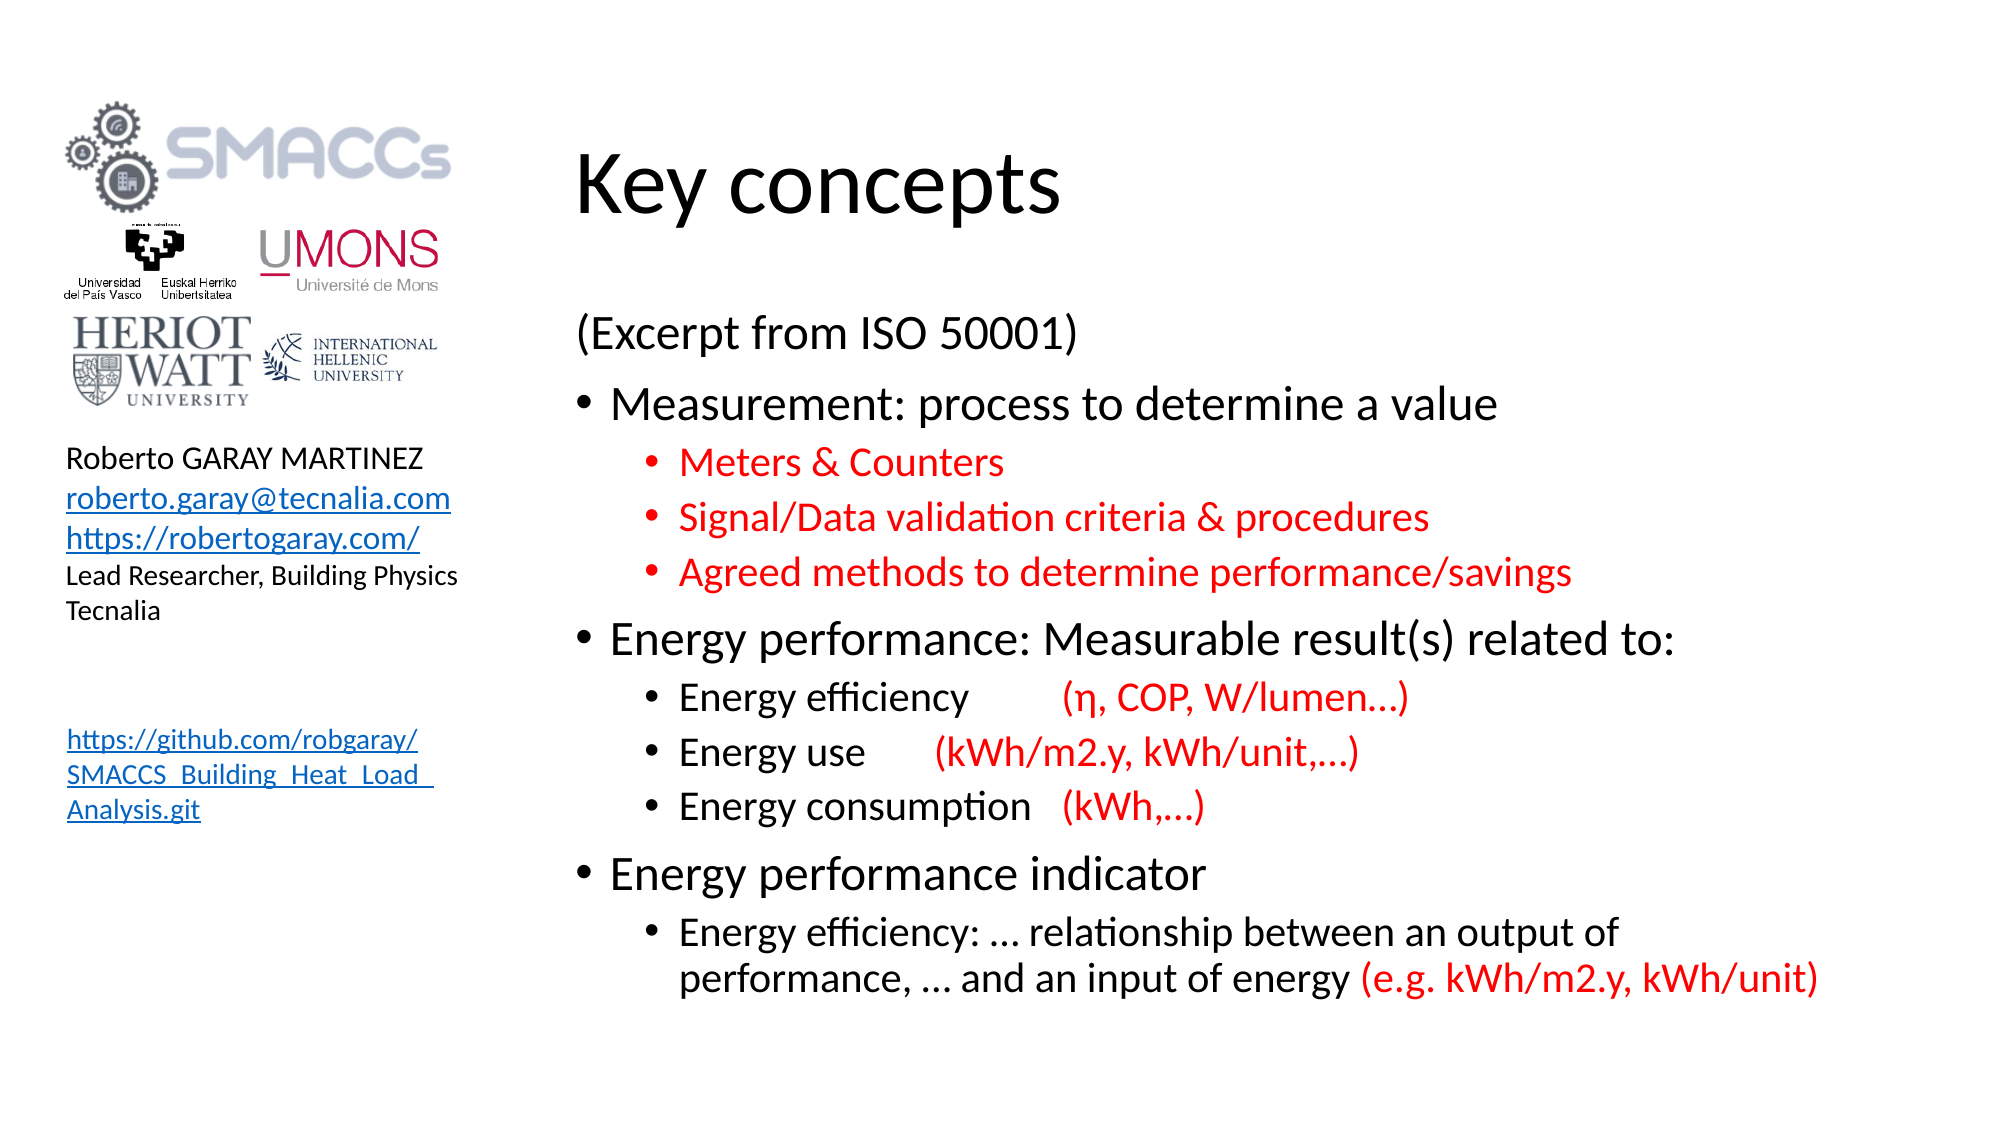

# Key concepts
(Excerpt from ISO 50001)
Measurement: process to determine a value
Meters & Counters
Signal/Data validation criteria & procedures
Agreed methods to determine performance/savings
Energy performance: Measurable result(s) related to:
Energy efficiency		(η, COP, W/lumen…)
Energy use		(kWh/m2.y, kWh/unit,…)
Energy consumption	(kWh,…)
Energy performance indicator
Energy efficiency: … relationship between an output of performance, … and an input of energy (e.g. kWh/m2.y, kWh/unit)